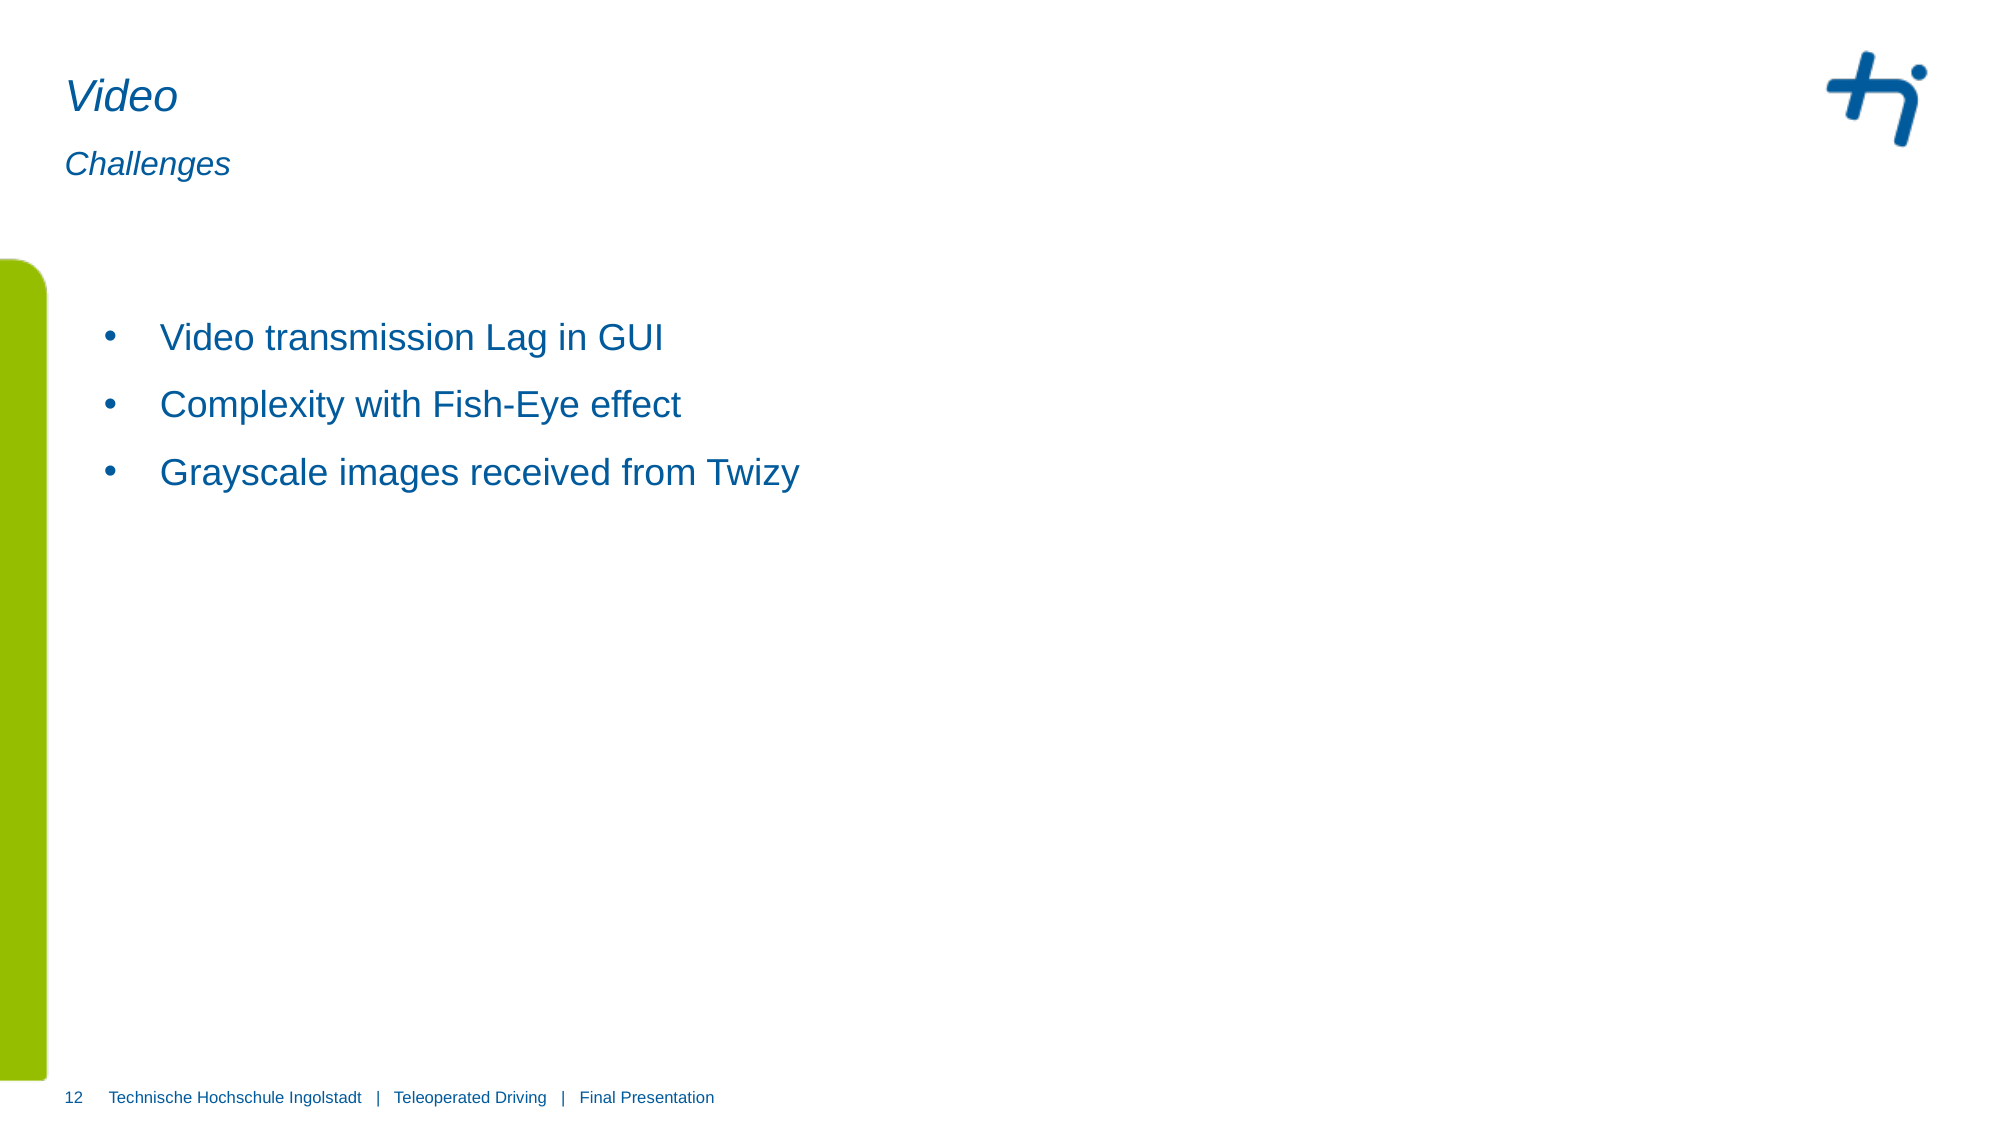

# Video
Challenges
Video transmission Lag in GUI
Complexity with Fish-Eye effect
Grayscale images received from Twizy
12